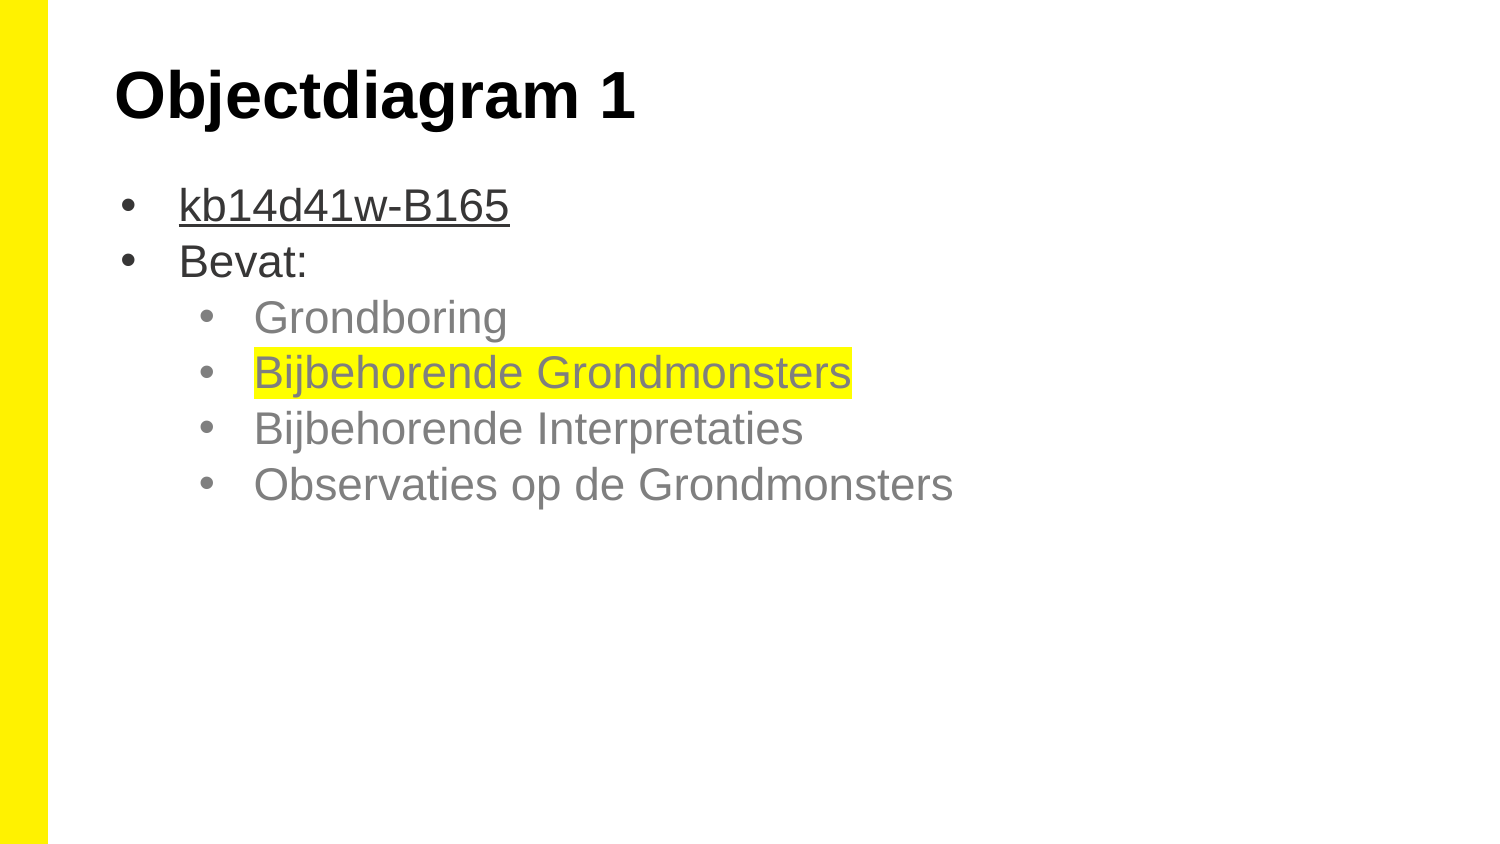

Objectdiagram 1
kb14d41w-B165
Bevat:
Grondboring
Bijbehorende Grondmonsters
Bijbehorende Interpretaties
Observaties op de Grondmonsters